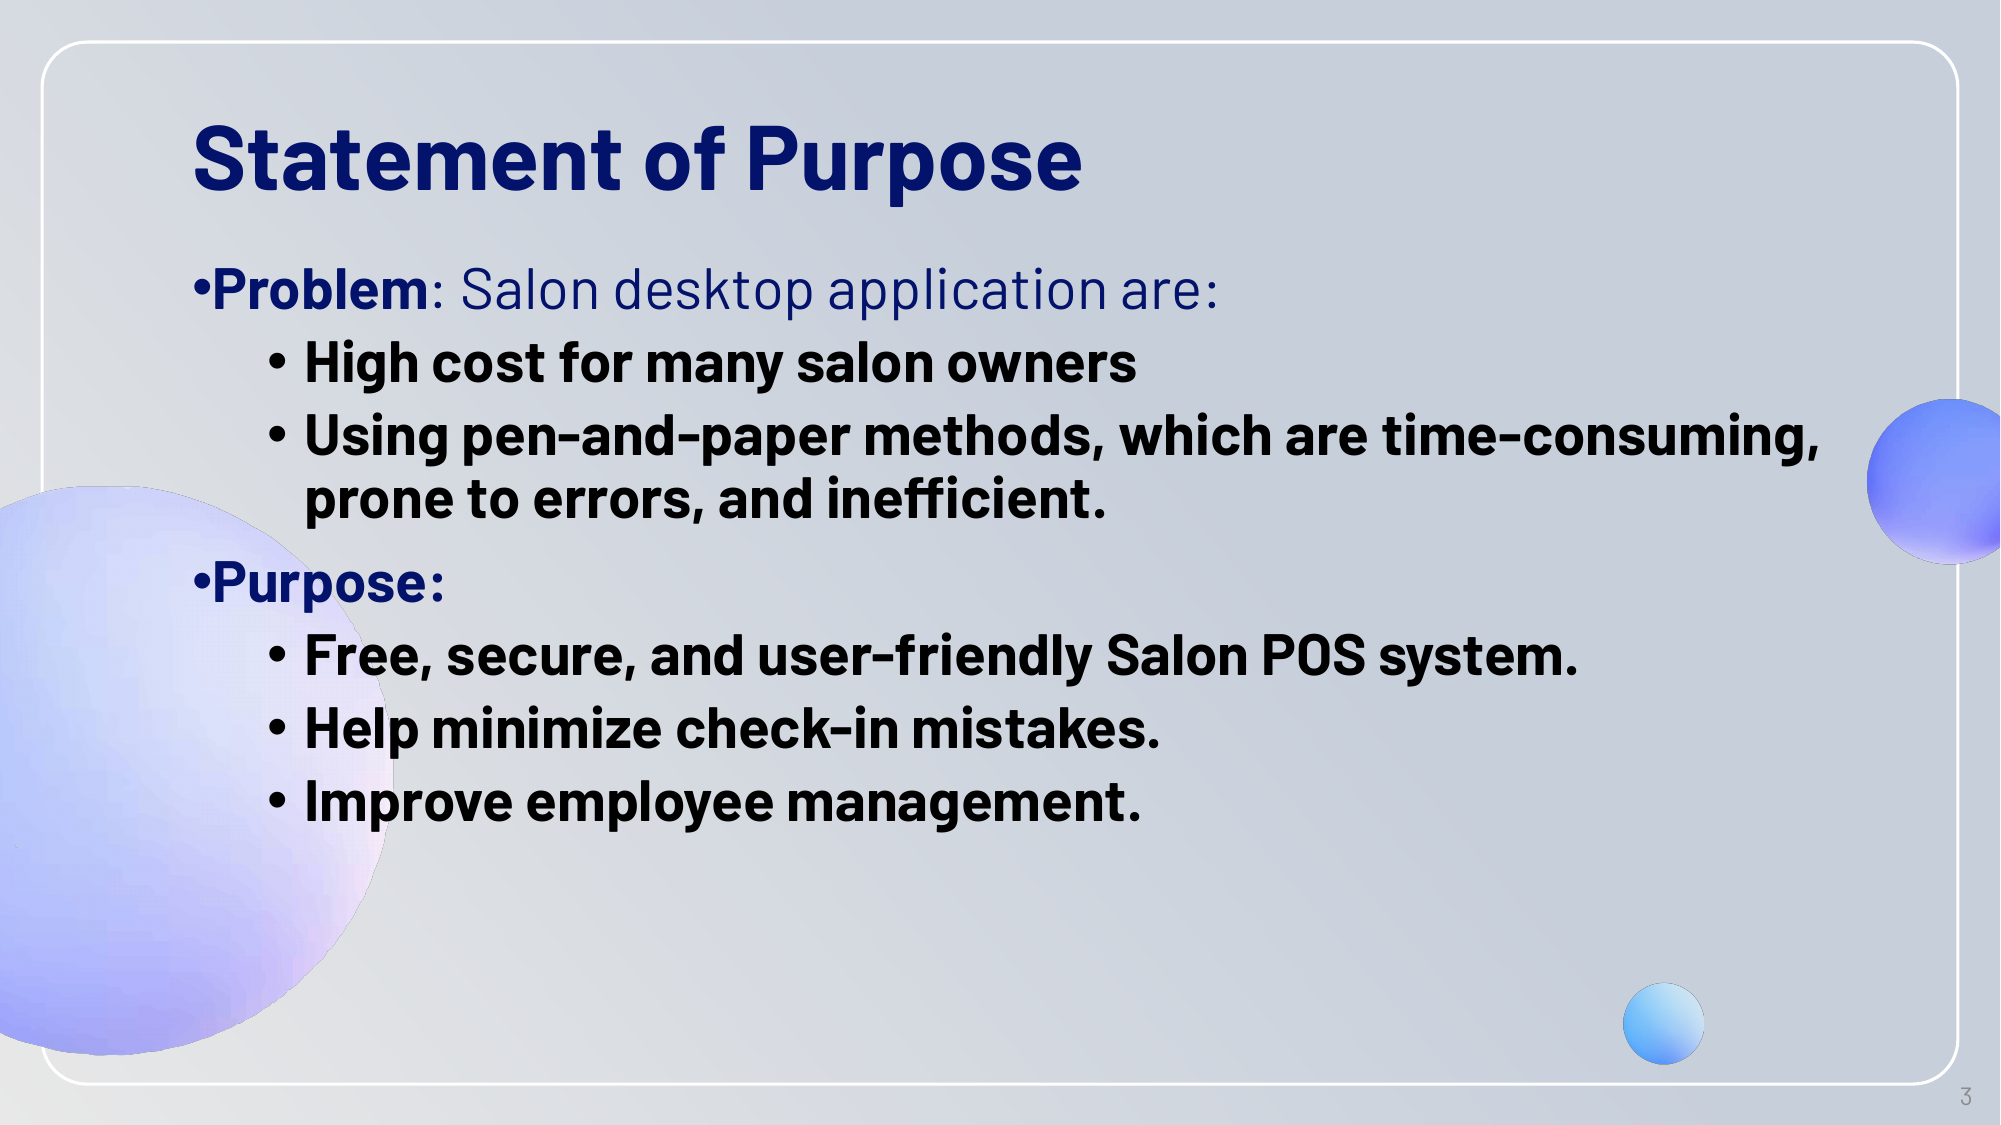

# Statement of Purpose
Problem: Salon desktop application are:
High cost for many salon owners
Using pen-and-paper methods, which are time-consuming, prone to errors, and inefficient.
Purpose:
Free, secure, and user-friendly Salon POS system.
Help minimize check-in mistakes.
Improve employee management.
3